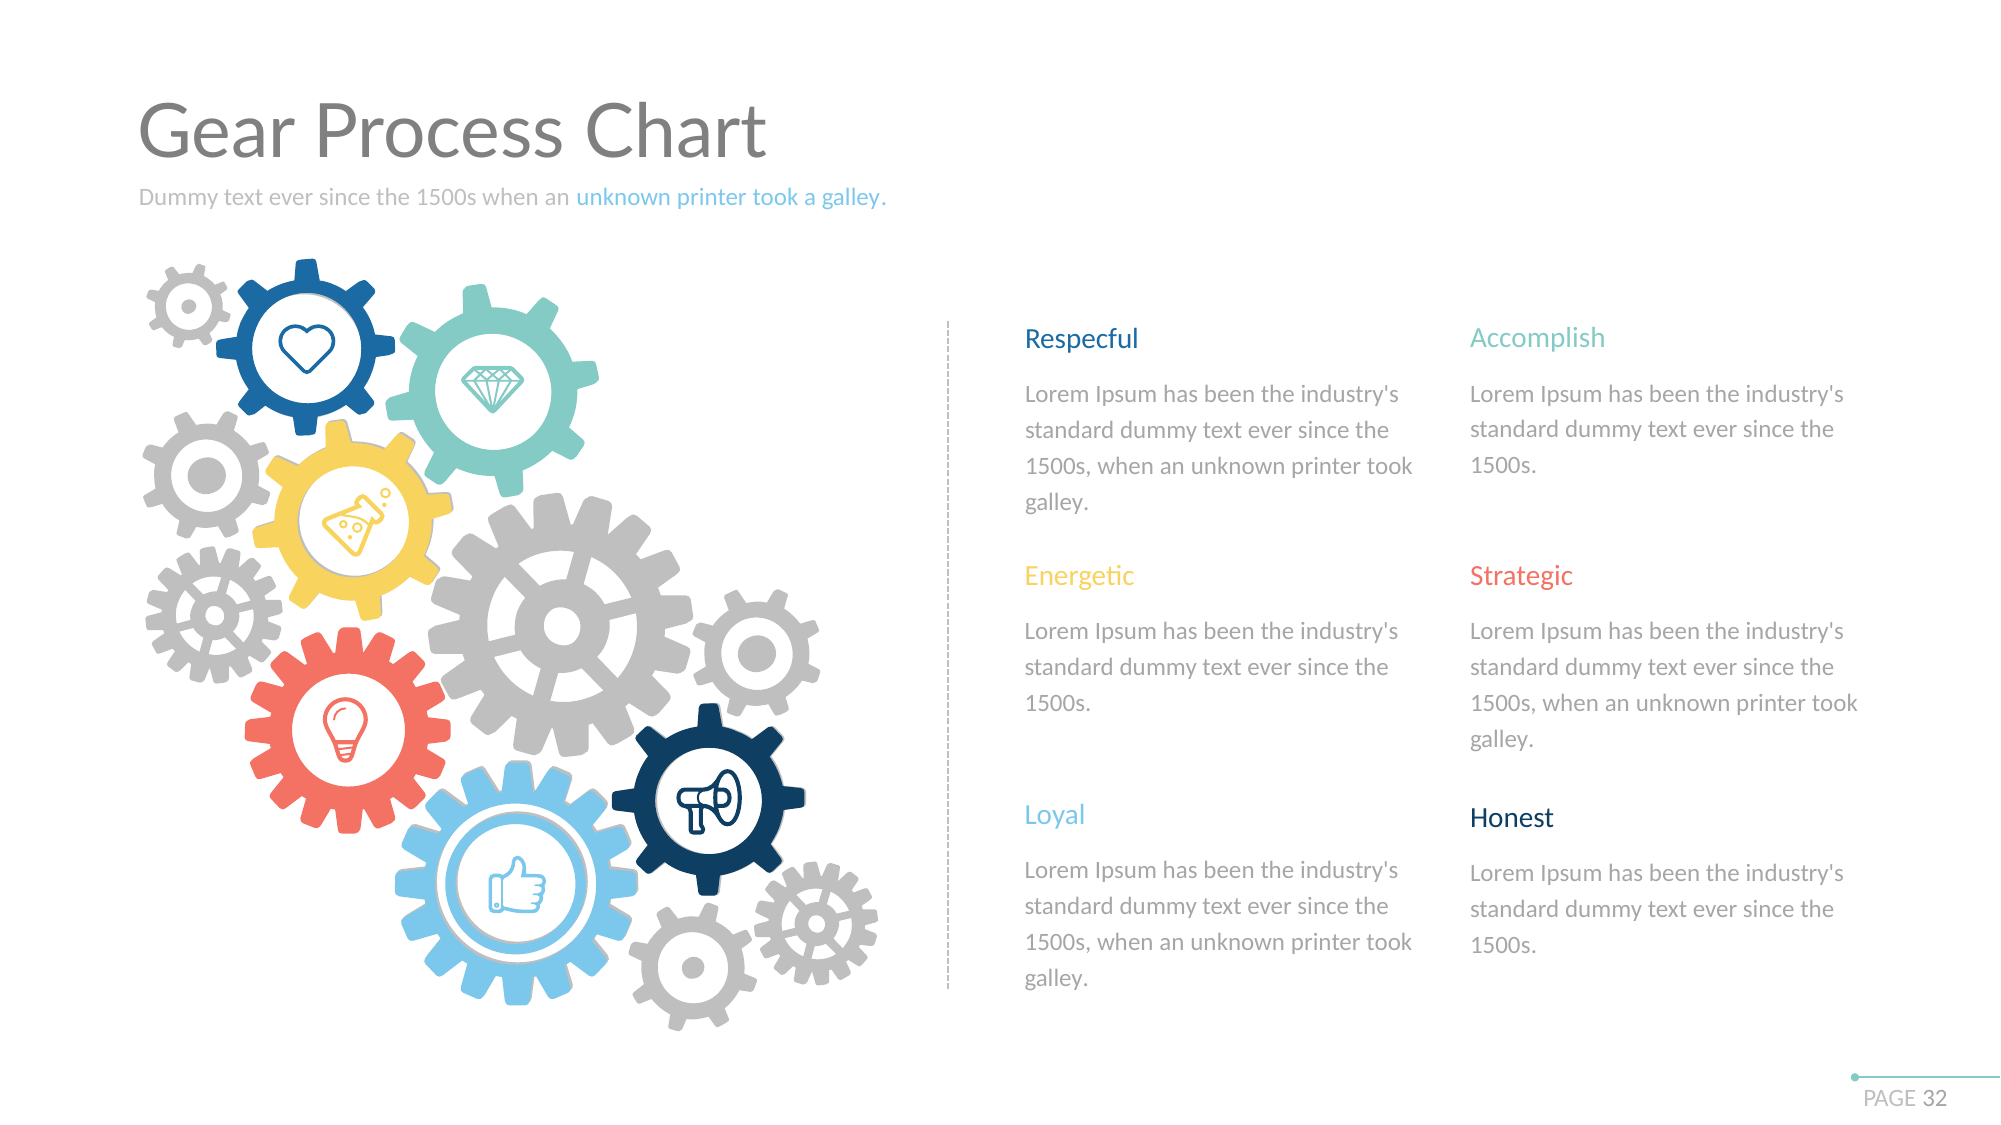

Gear Process Chart
Dummy text ever since the 1500s when an unknown printer took a galley.

Accomplish
Lorem Ipsum has been the industry's standard dummy text ever since the 1500s.
Respecful
Lorem Ipsum has been the industry's standard dummy text ever since the 1500s, when an unknown printer took galley.

Energetic
Lorem Ipsum has been the industry's standard dummy text ever since the 1500s.
Strategic
Lorem Ipsum has been the industry's standard dummy text ever since the 1500s, when an unknown printer took galley.

Loyal
Lorem Ipsum has been the industry's standard dummy text ever since the 1500s, when an unknown printer took galley.
Honest
Lorem Ipsum has been the industry's standard dummy text ever since the 1500s.

PAGE 32